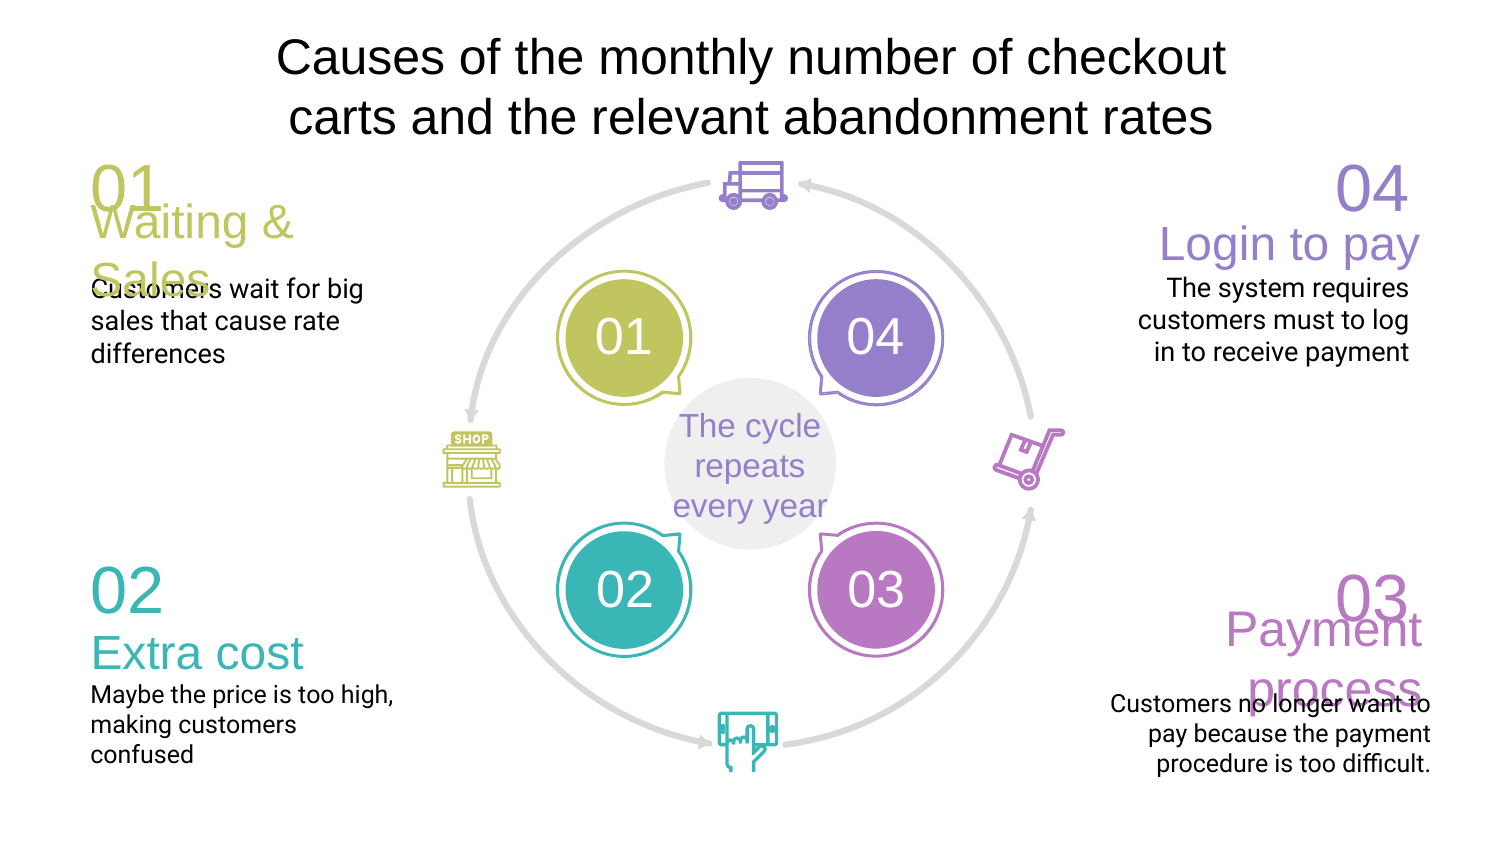

# Causes of the monthly number of checkout carts and the relevant abandonment rates
01
04

Login to pay
Waiting & Sales

The system requires customers must to log in to receive payment

Customers wait for big sales that cause rate differences

04
01
The cycle repeats every year

02
03
02
03
Payment process
Extra cost
Maybe the price is too high, making customers confused
Customers no longer want to pay because the payment procedure is too difficult.